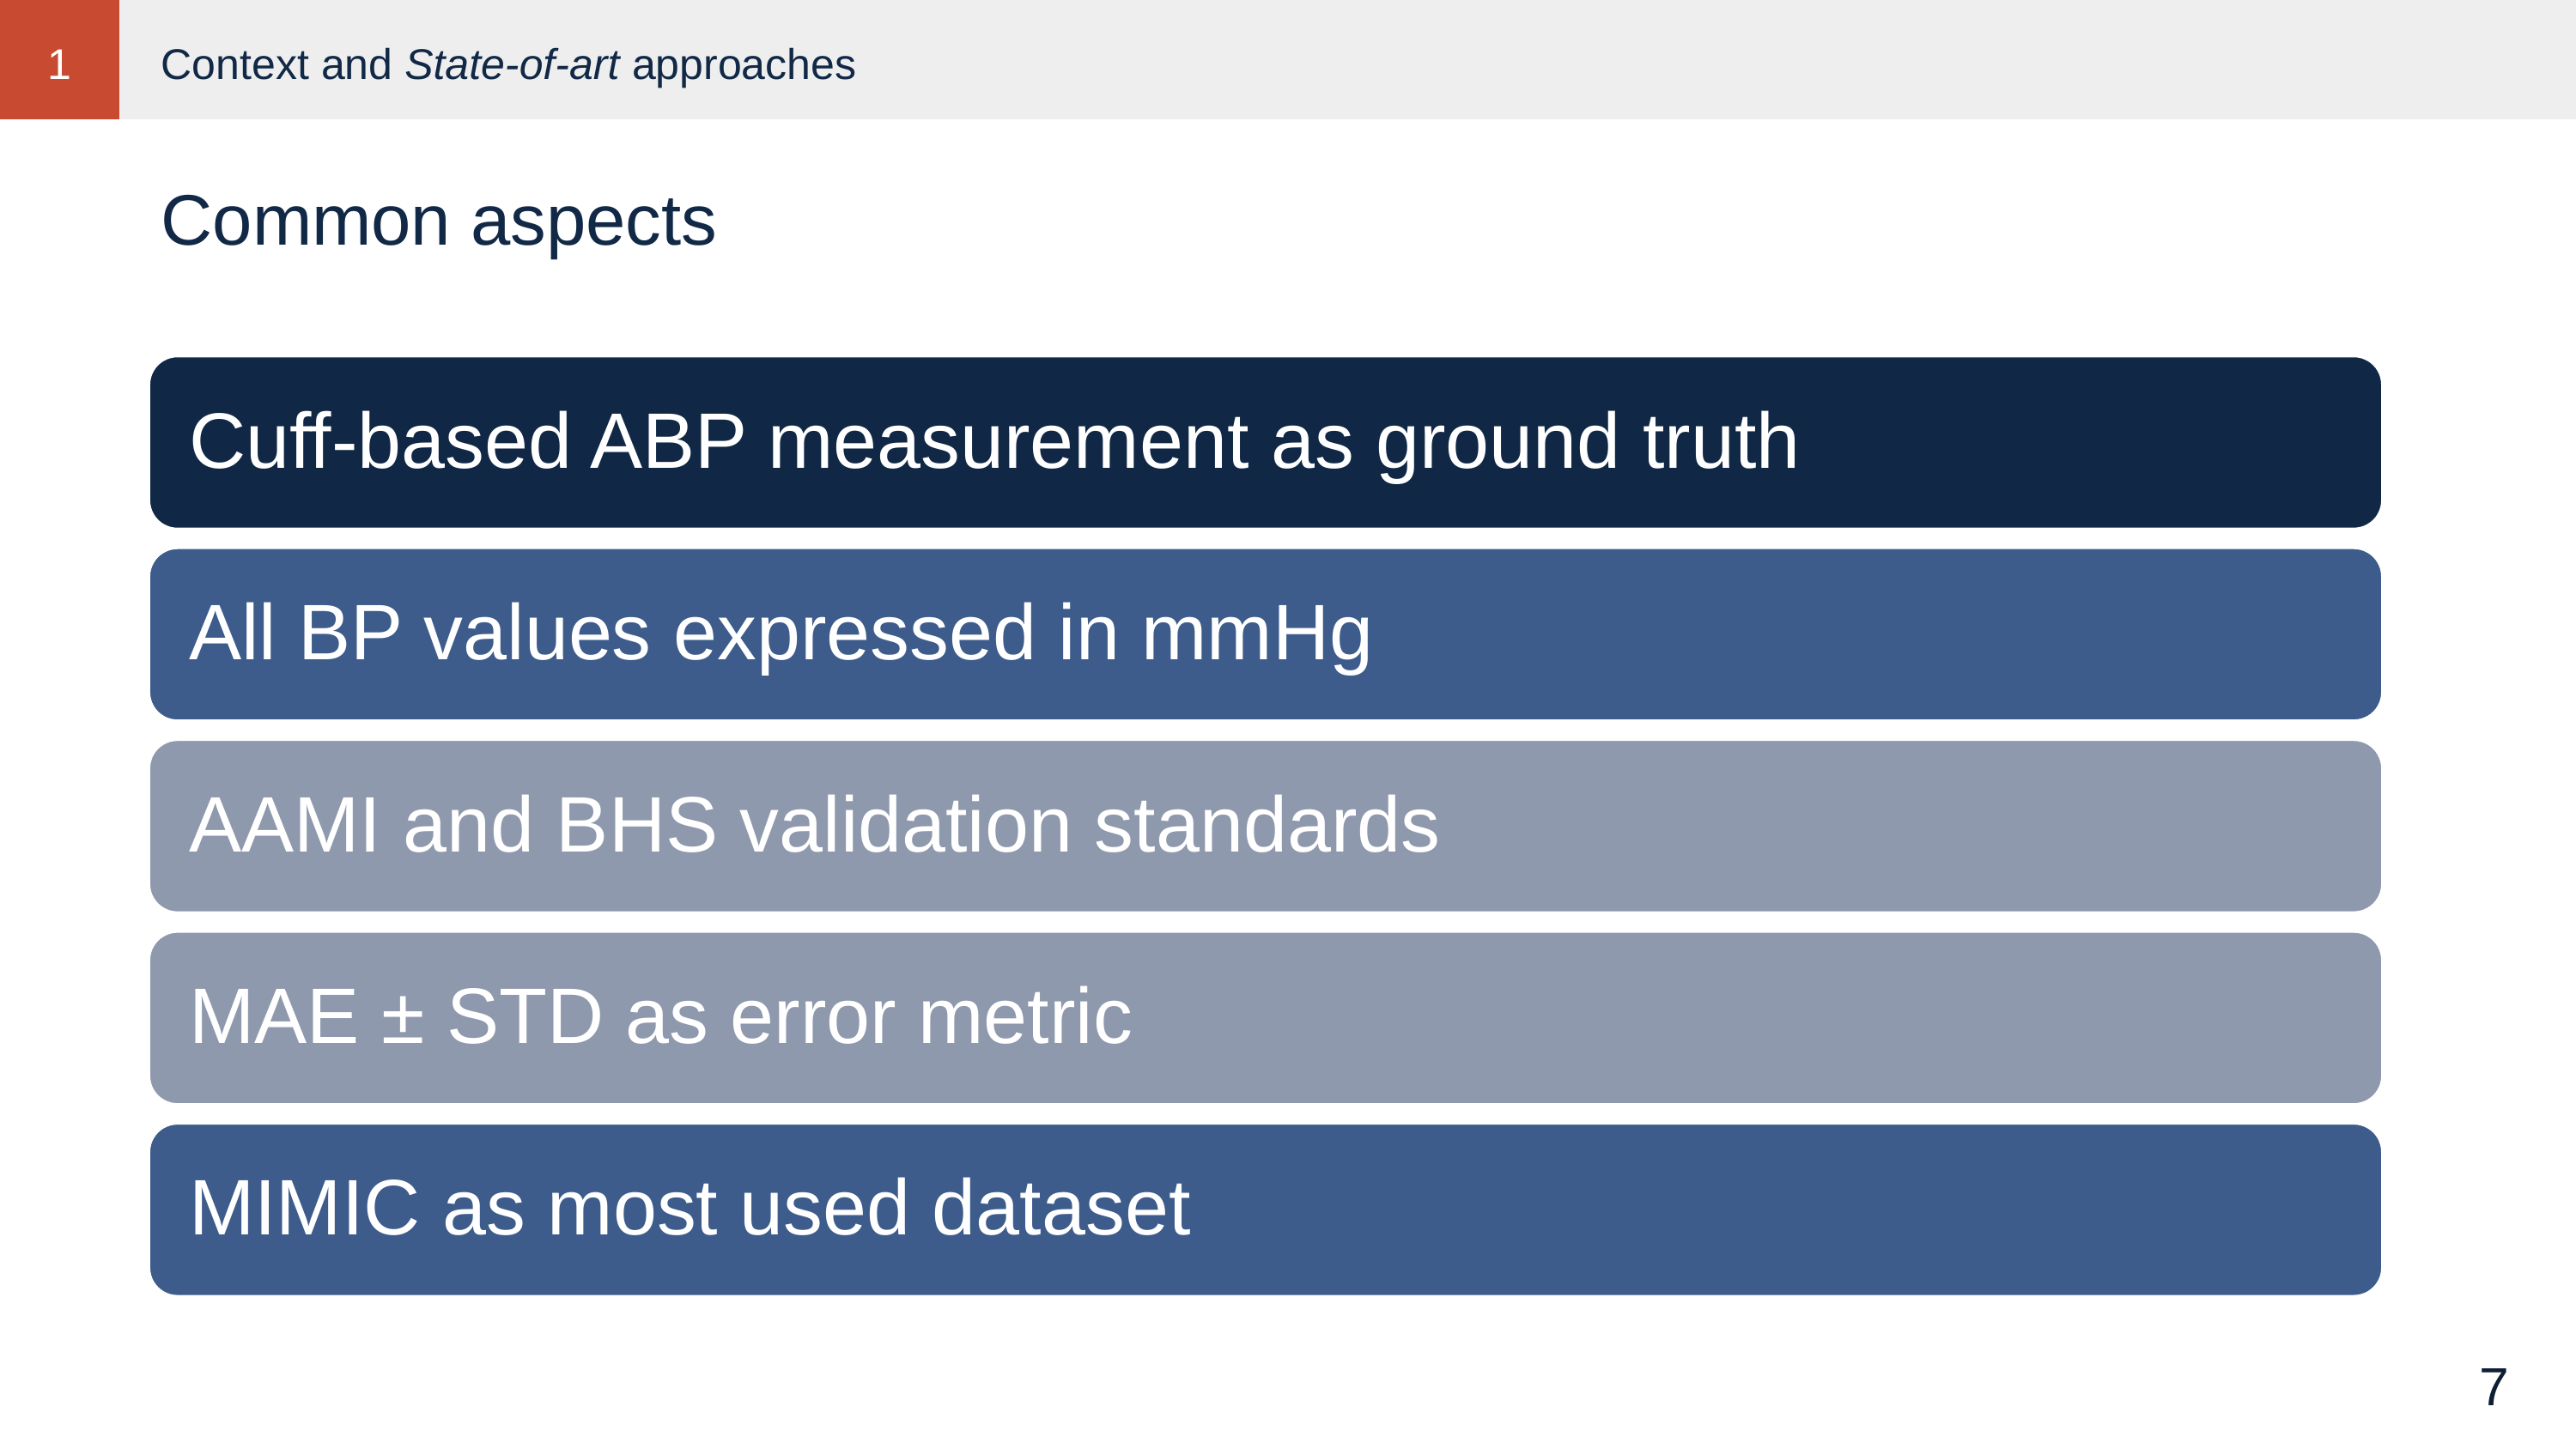

1
Context and State-of-art approaches
Common aspects
Cuff-based ABP measurement as ground truth
All BP values expressed in mmHg
AAMI and BHS validation standards
MAE ± STD as error metric
MIMIC as most used dataset
7